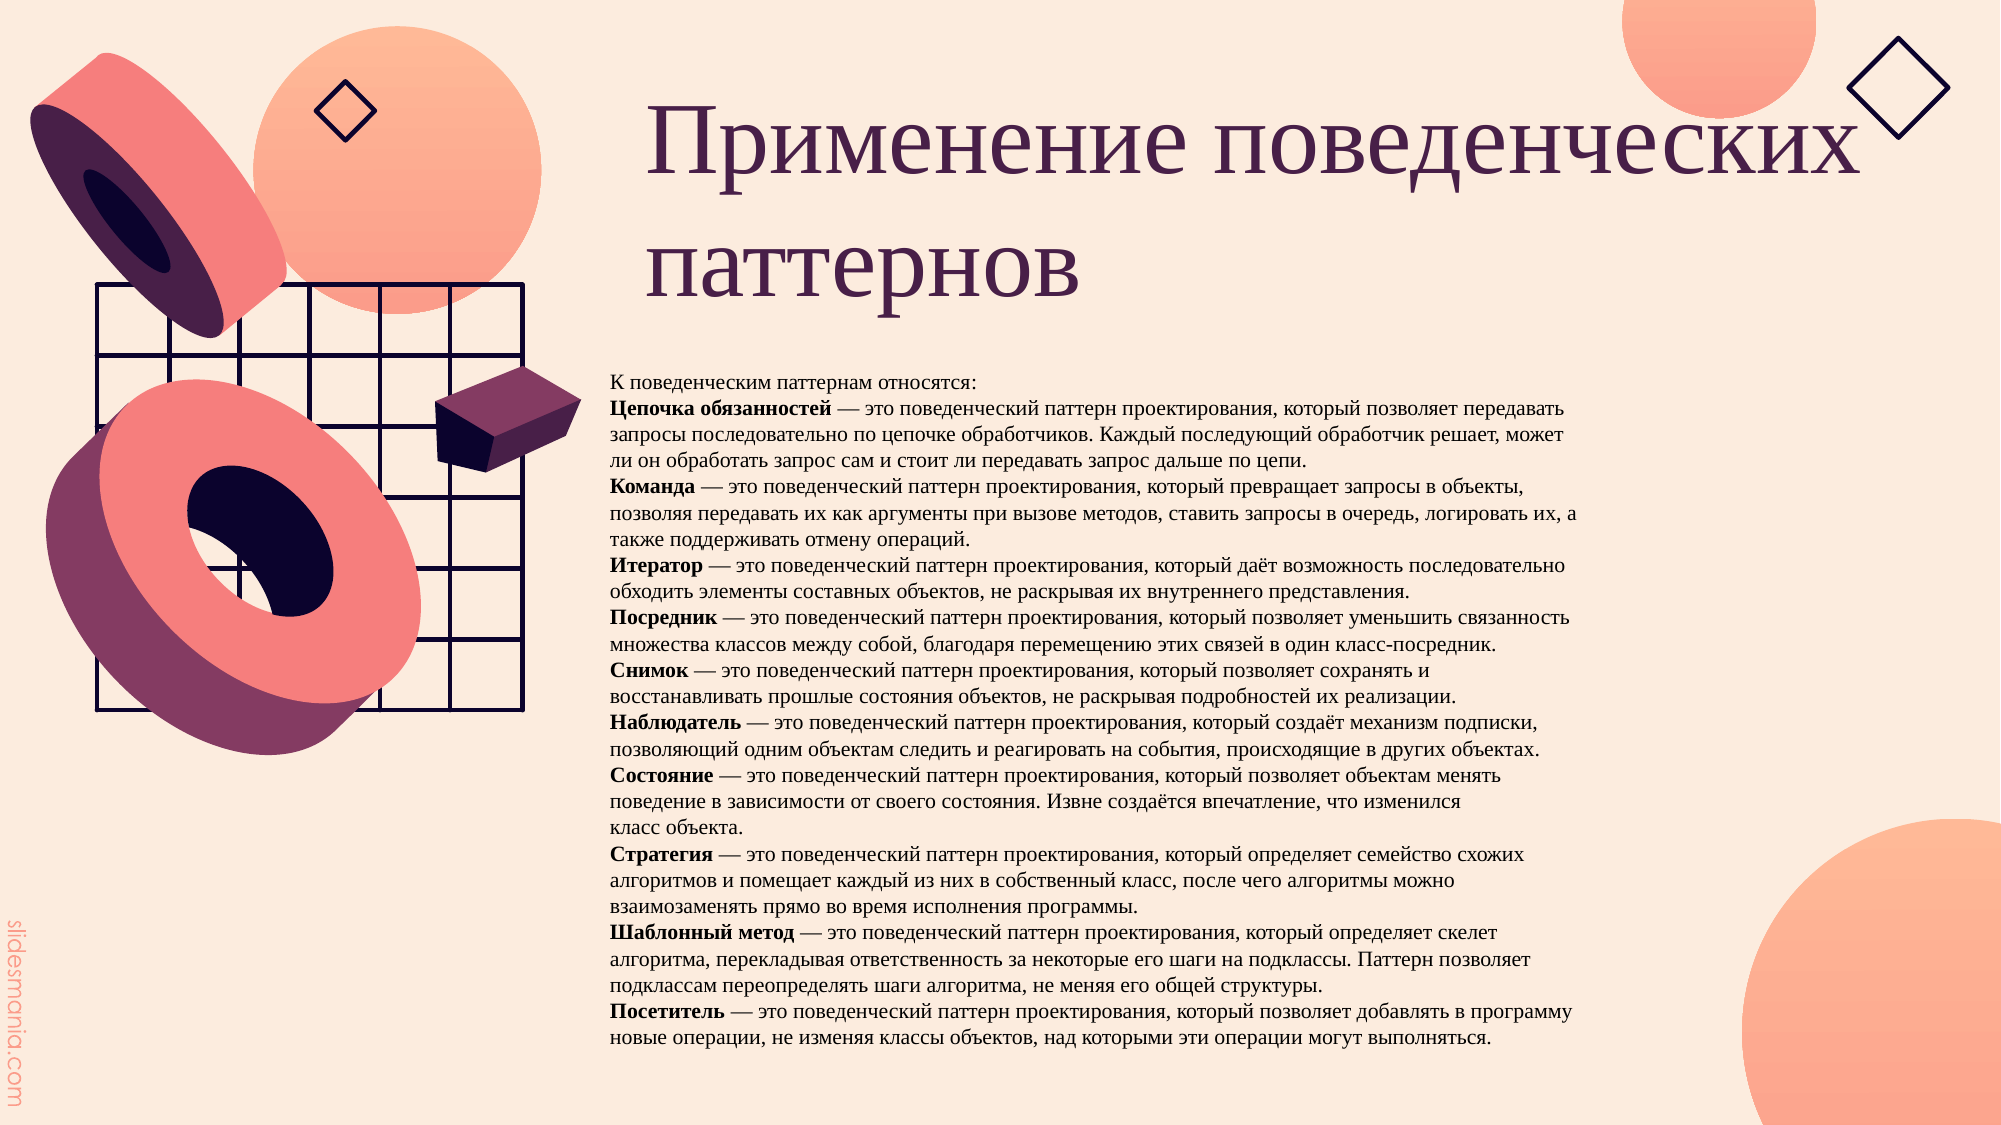

Применение поведенческих паттернов

К поведенческим паттернам относятся:
Цепочка обязанностей — это поведенческий паттерн проектирования, который позволяет передавать запросы последовательно по цепочке обработчиков. Каждый последующий обработчик решает, может ли он обработать запрос сам и стоит ли передавать запрос дальше по цепи.
Команда — это поведенческий паттерн проектирования, который превращает запросы в объекты, позволяя передавать их как аргументы при вызове методов, ставить запросы в очередь, логировать их, а также поддерживать отмену операций.
Итератор — это поведенческий паттерн проектирования, который даёт возможность последовательно обходить элементы составных объектов, не раскрывая их внутреннего представления.
Посредник — это поведенческий паттерн проектирования, который позволяет уменьшить связанность множества классов между собой, благодаря перемещению этих связей в один класс-посредник.
Снимок — это поведенческий паттерн проектирования, который позволяет сохранять и восстанавливать прошлые состояния объектов, не раскрывая подробностей их реализации.
Наблюдатель — это поведенческий паттерн проектирования, который создаёт механизм подписки, позволяющий одним объектам следить и реагировать на события, происходящие в других объектах.
Состояние — это поведенческий паттерн проектирования, который позволяет объектам менять поведение в зависимости от своего состояния. Извне создаётся впечатление, что изменился класс объекта.
Стратегия — это поведенческий паттерн проектирования, который определяет семейство схожих алгоритмов и помещает каждый из них в собственный класс, после чего алгоритмы можно взаимозаменять прямо во время исполнения программы.
Шаблонный метод — это поведенческий паттерн проектирования, который определяет скелет алгоритма, перекладывая ответственность за некоторые его шаги на подклассы. Паттерн позволяет подклассам переопределять шаги алгоритма, не меняя его общей структуры.
Посетитель — это поведенческий паттерн проектирования, который позволяет добавлять в программу новые операции, не изменяя классы объектов, над которыми эти операции могут выполняться.